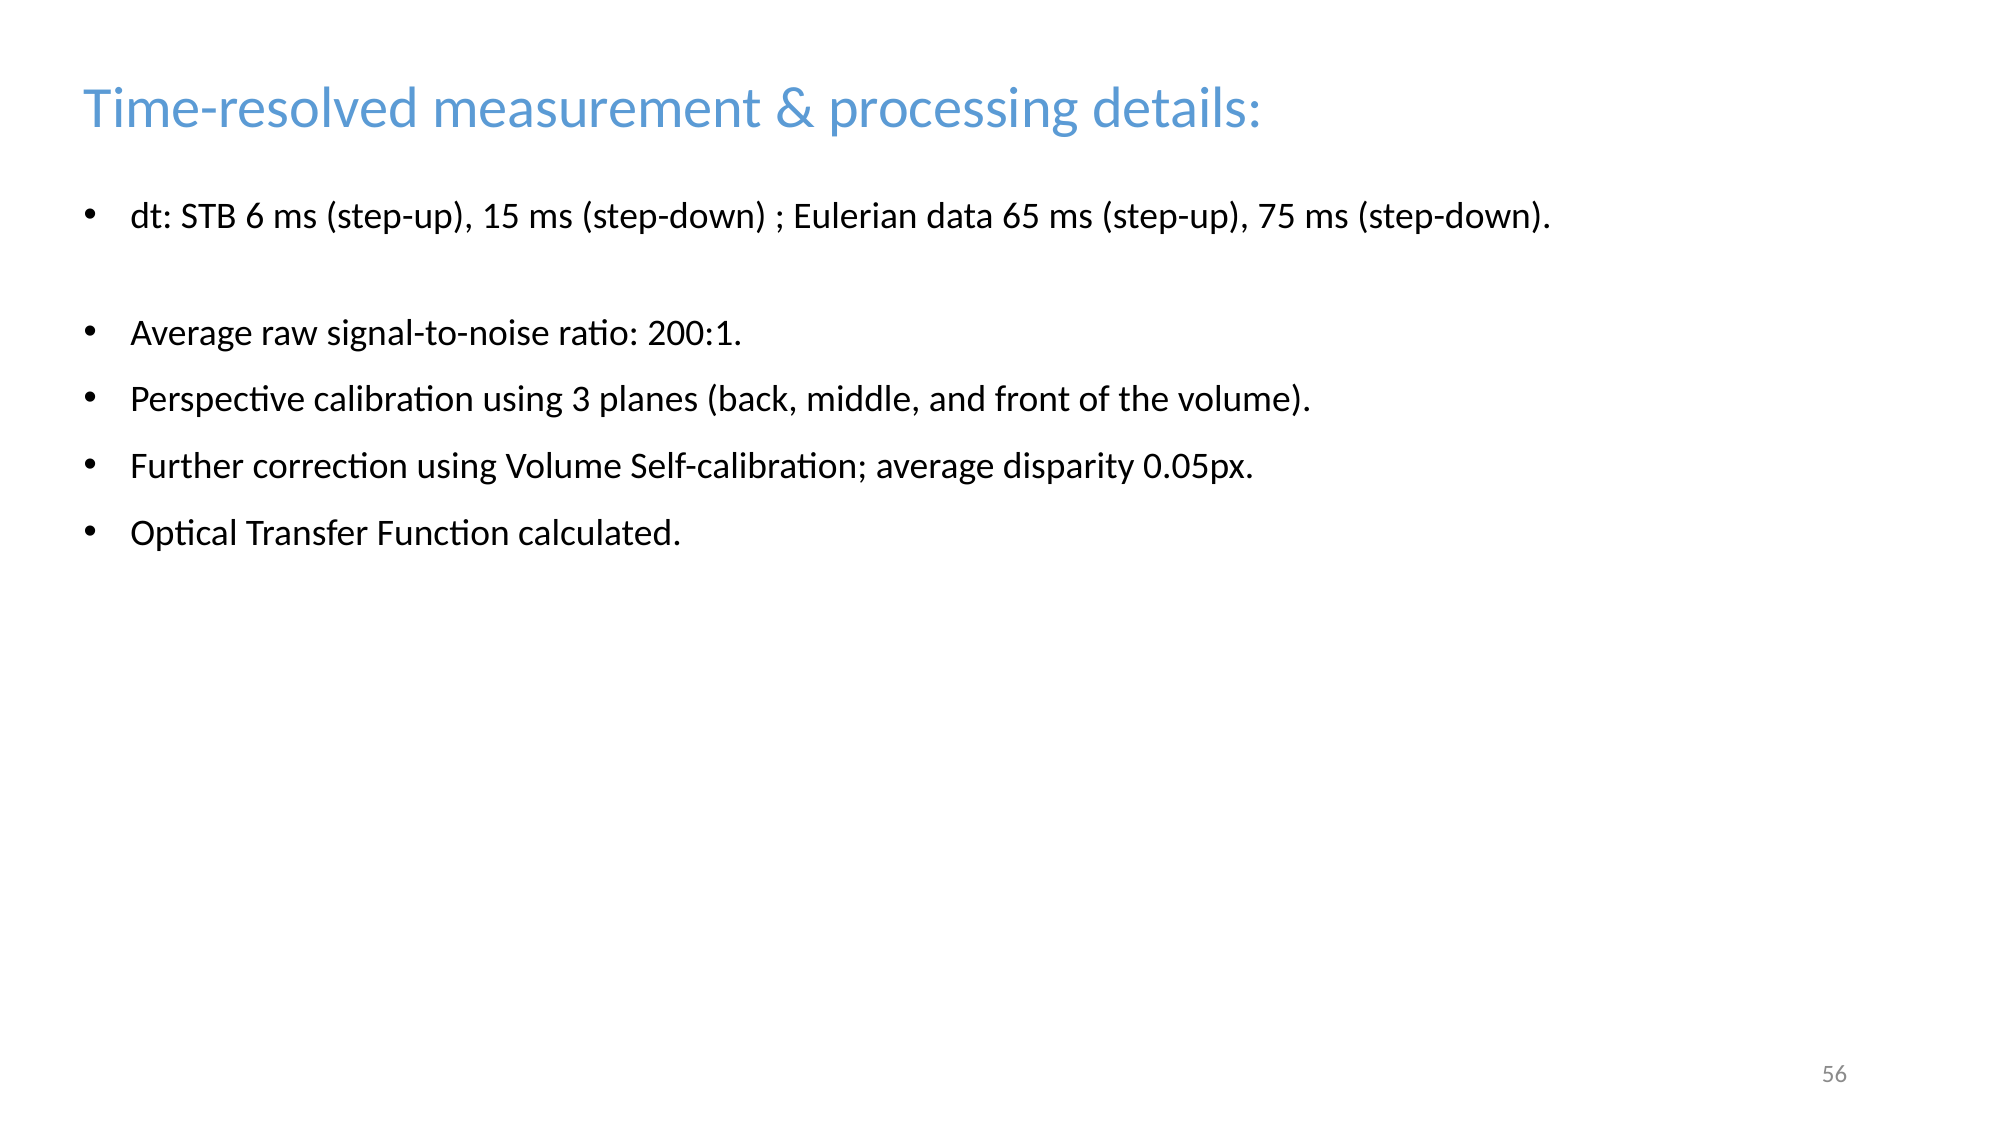

Time-resolved measurement & processing details:

dt: STB 6 ms (step-up), 15 ms (step-down) ; Eulerian data 65 ms (step-up), 75 ms (step-down).
Average raw signal-to-noise ratio: 200:1.
Perspective calibration using 3 planes (back, middle, and front of the volume).
Further correction using Volume Self-calibration; average disparity 0.05px.
Optical Transfer Function calculated.
56